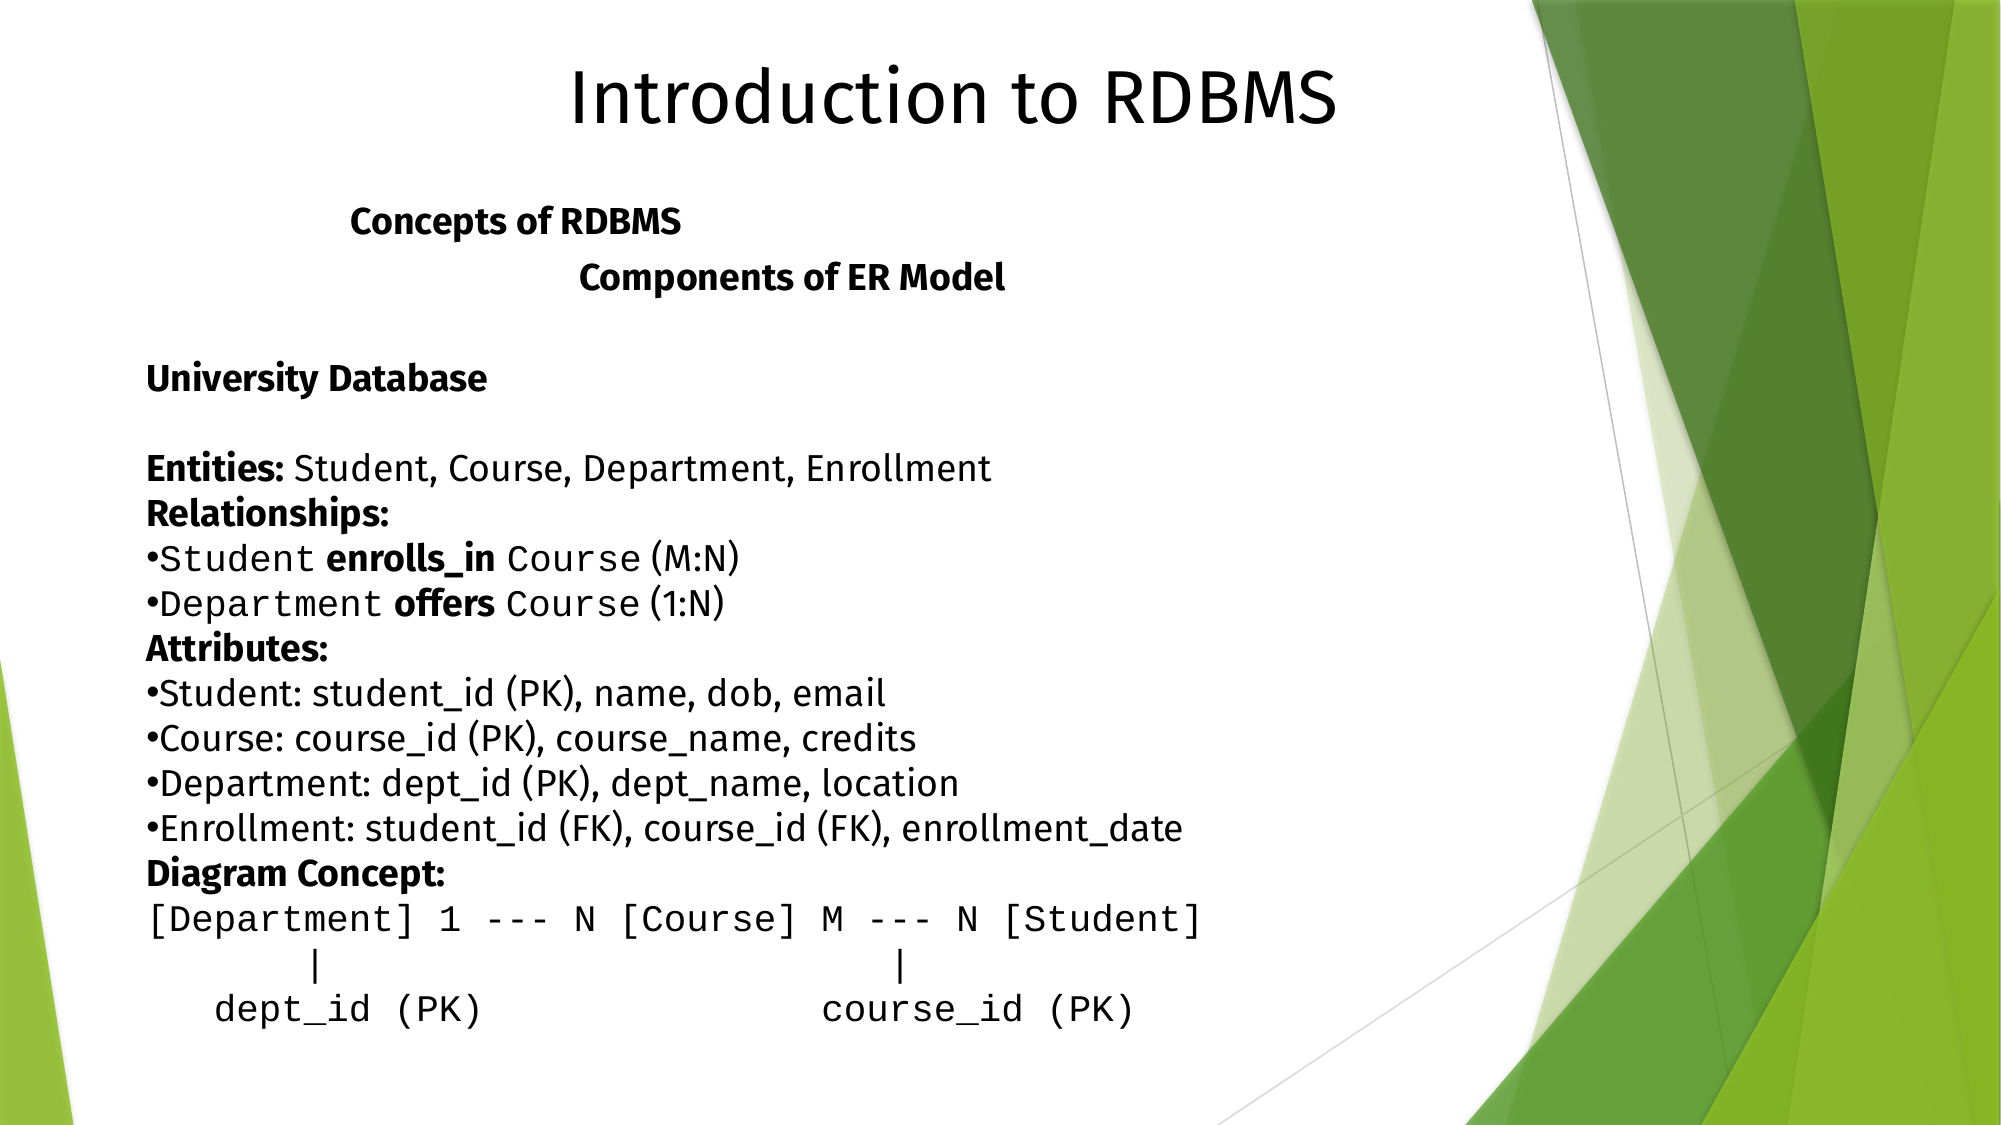

# Introduction to RDBMS
						Concepts of RDBMS

Components of ER Model
University Database

Entities: Student, Course, Department, Enrollment
Relationships:
Student enrolls_in Course (M:N)
Department offers Course (1:N)
Attributes:
Student: student_id (PK), name, dob, email
Course: course_id (PK), course_name, credits
Department: dept_id (PK), dept_name, location
Enrollment: student_id (FK), course_id (FK), enrollment_date
Diagram Concept:
[Department] 1 --- N [Course] M --- N [Student]
       |                         |
   dept_id (PK)               course_id (PK)